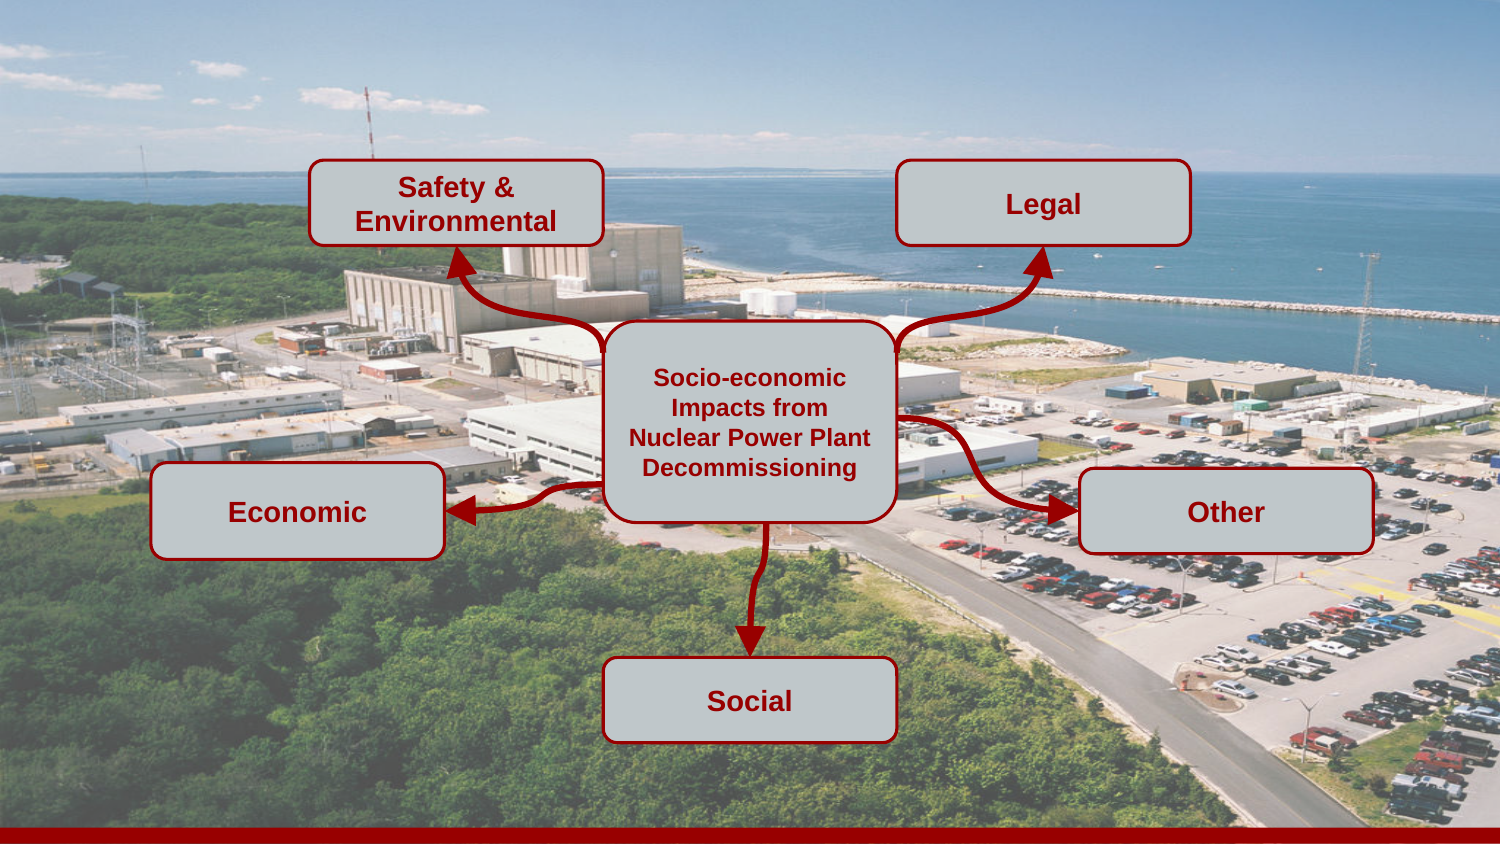

Safety & Environmental
Legal
Socio-economic Impacts from Nuclear Power Plant Decommissioning
Economic
Other
Social